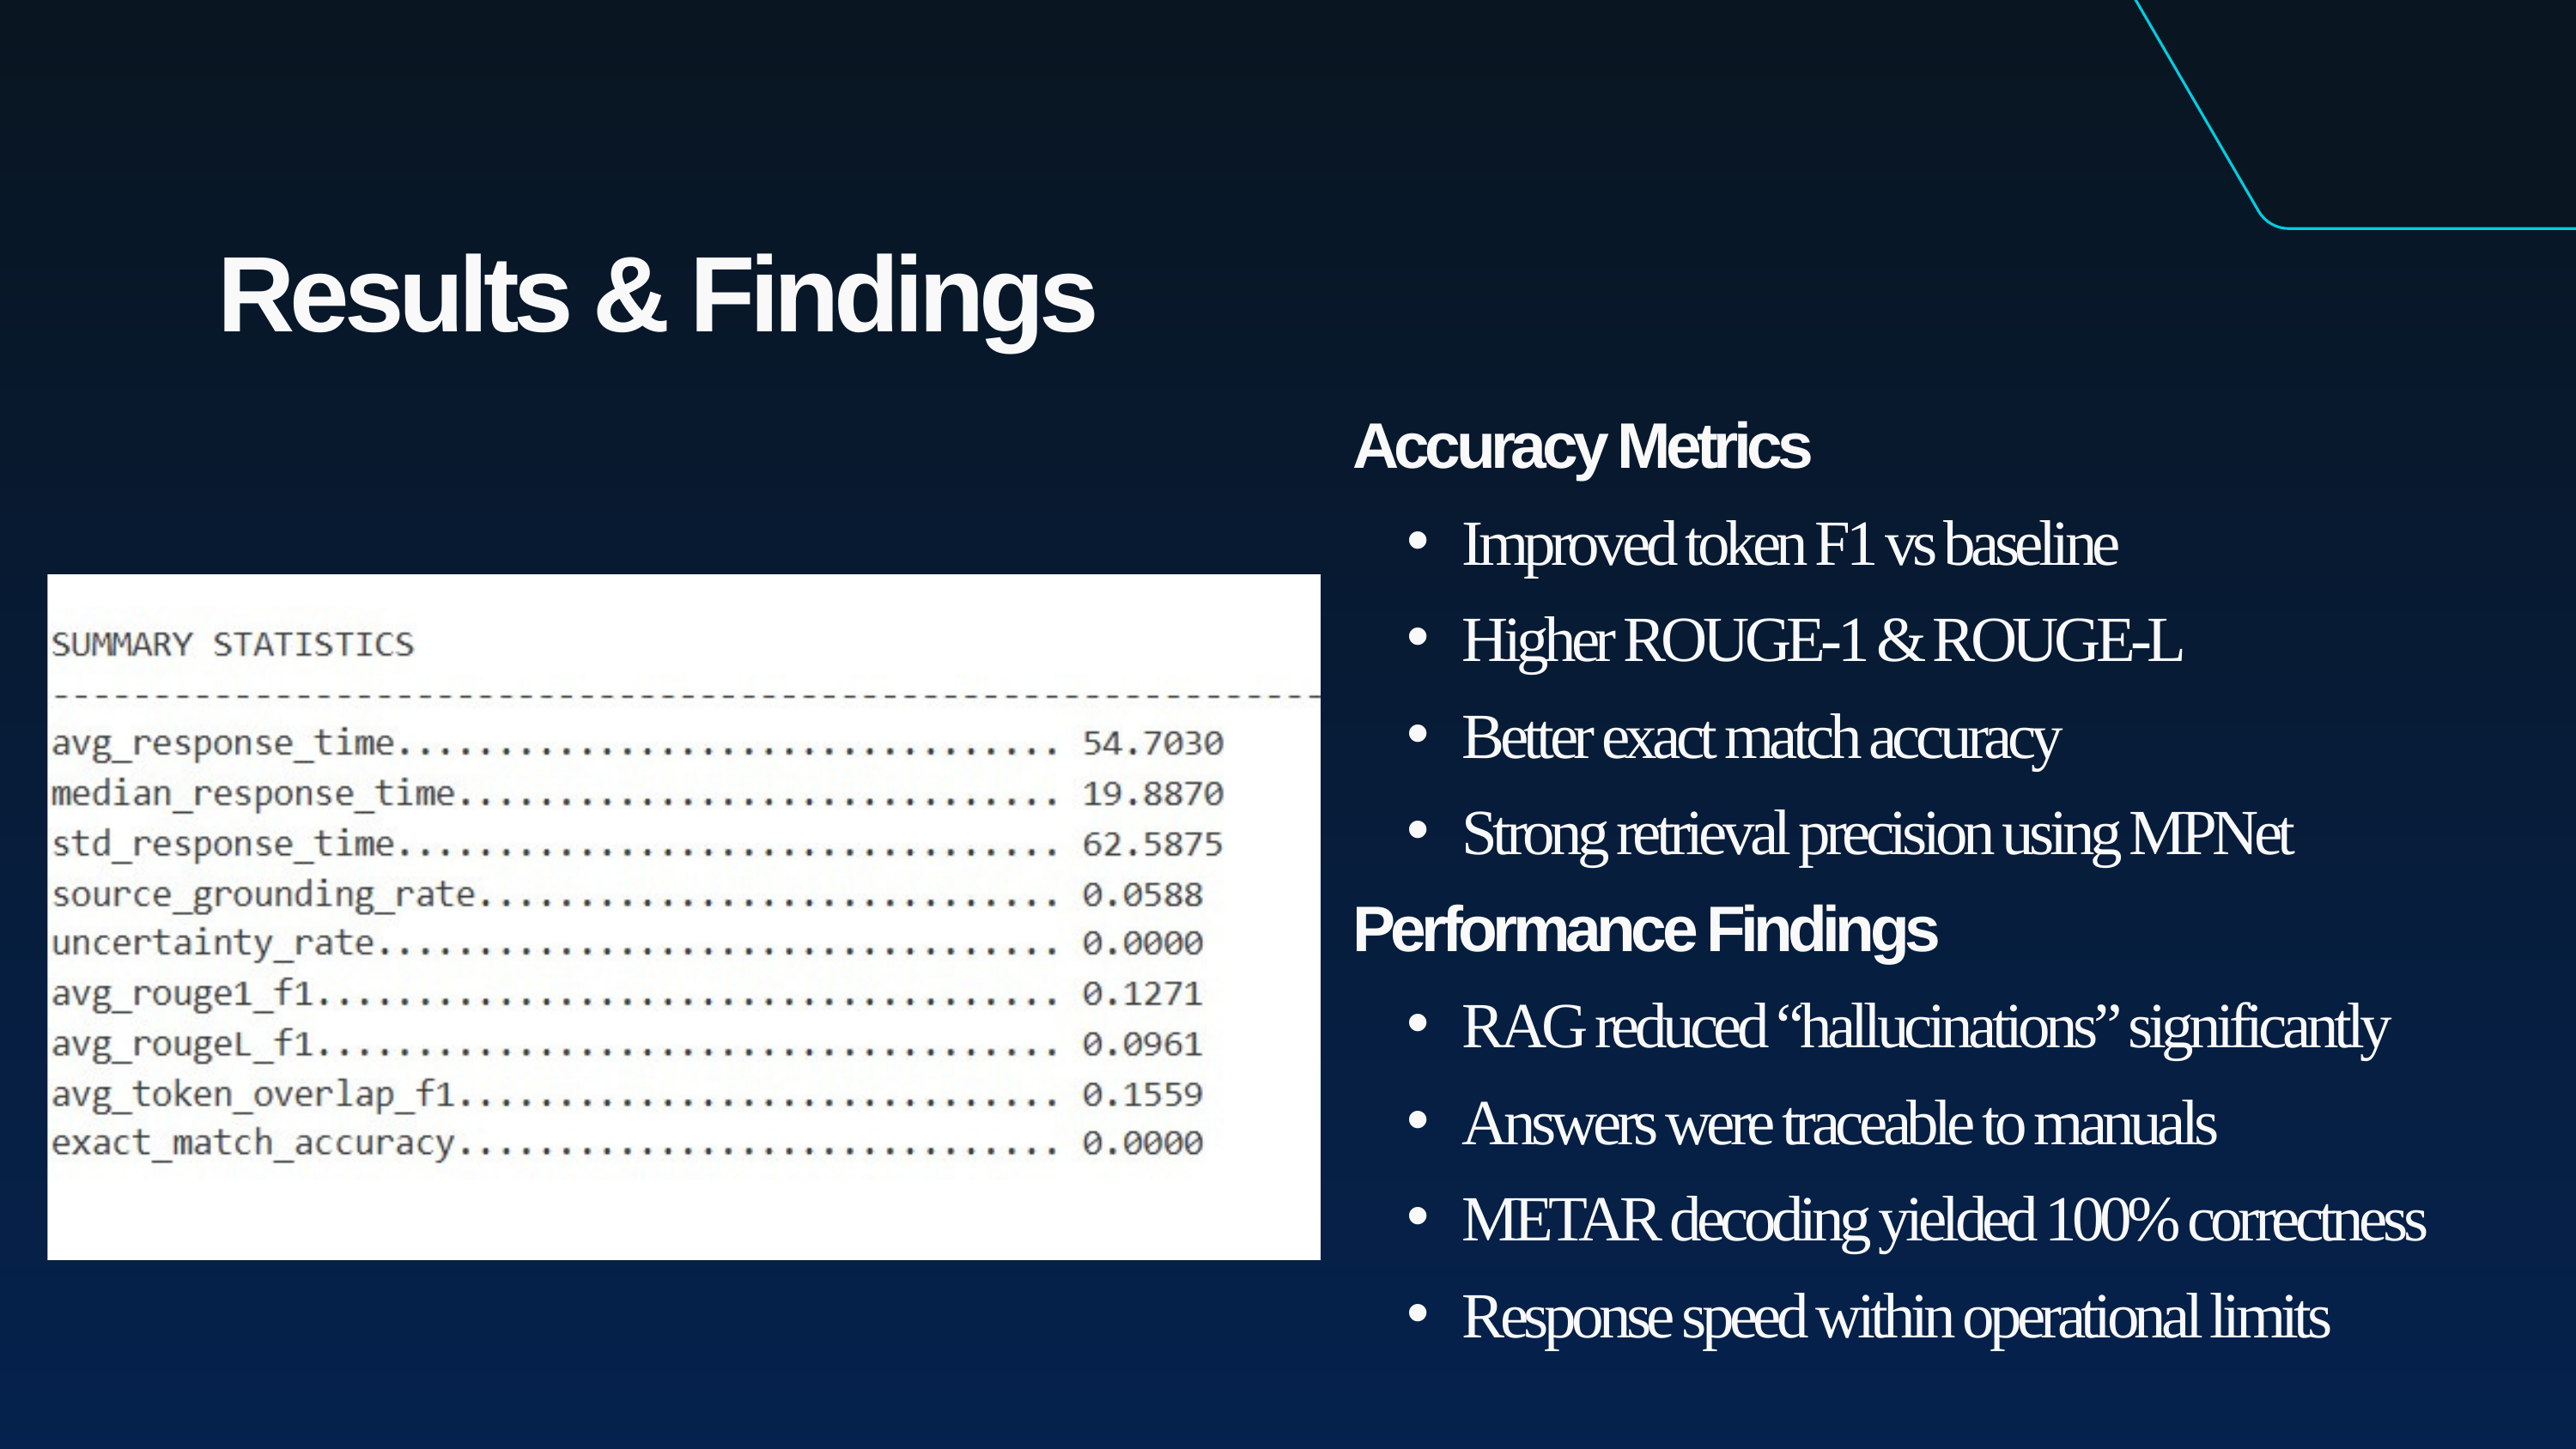

Results & Findings
Accuracy Metrics
Improved token F1 vs baseline
Higher ROUGE-1 & ROUGE-L
Better exact match accuracy
Strong retrieval precision using MPNet
Performance Findings
RAG reduced “hallucinations” significantly
Answers were traceable to manuals
METAR decoding yielded 100% correctness
Response speed within operational limits